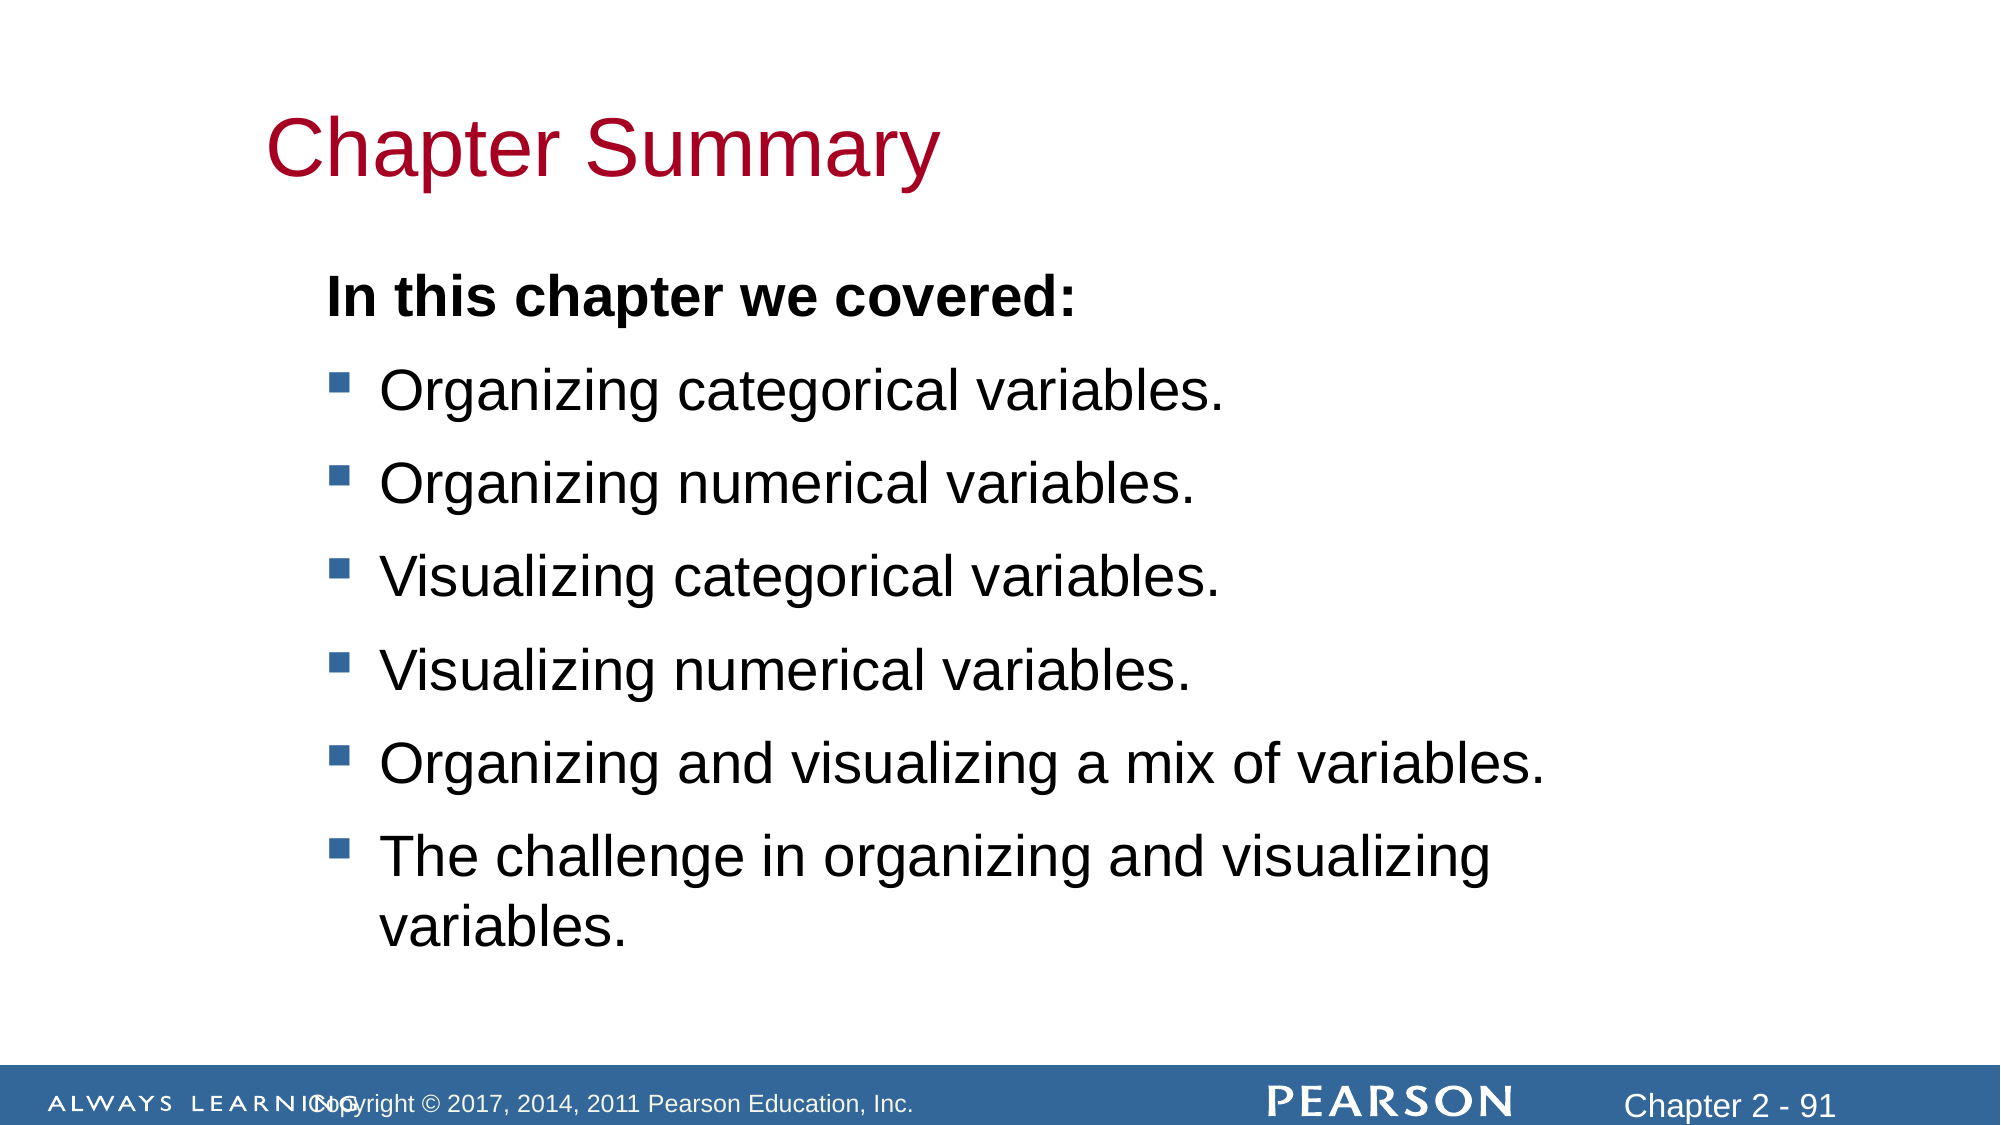

Chapter Summary
In this chapter we covered:
Organizing categorical variables.
Organizing numerical variables.
Visualizing categorical variables.
Visualizing numerical variables.
Organizing and visualizing a mix of variables.
The challenge in organizing and visualizing variables.